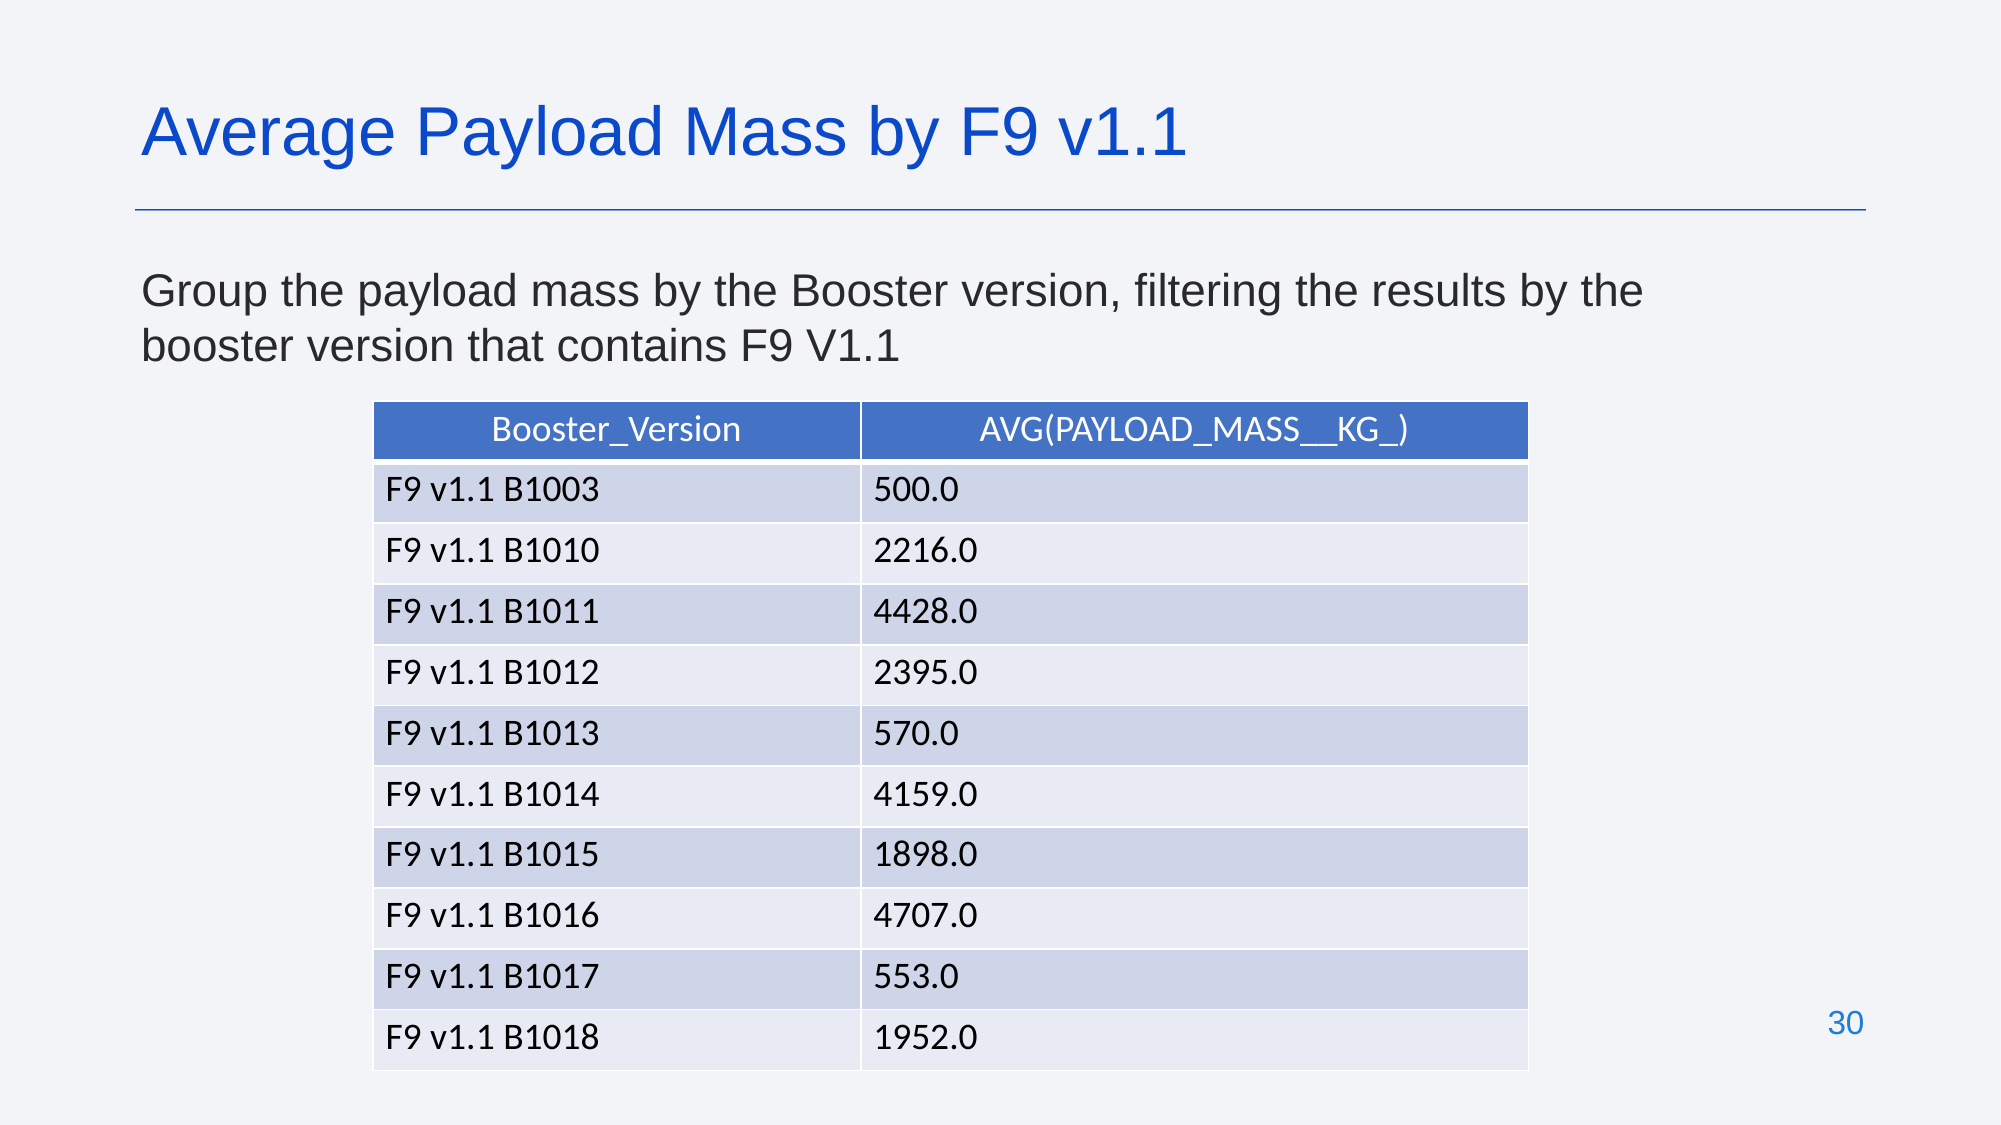

Average Payload Mass by F9 v1.1
Group the payload mass by the Booster version, filtering the results by the booster version that contains F9 V1.1
| Booster\_Version | AVG(PAYLOAD\_MASS\_\_KG\_) |
| --- | --- |
| F9 v1.1 B1003 | 500.0 |
| F9 v1.1 B1010 | 2216.0 |
| F9 v1.1 B1011 | 4428.0 |
| F9 v1.1 B1012 | 2395.0 |
| F9 v1.1 B1013 | 570.0 |
| F9 v1.1 B1014 | 4159.0 |
| F9 v1.1 B1015 | 1898.0 |
| F9 v1.1 B1016 | 4707.0 |
| F9 v1.1 B1017 | 553.0 |
| F9 v1.1 B1018 | 1952.0 |
30